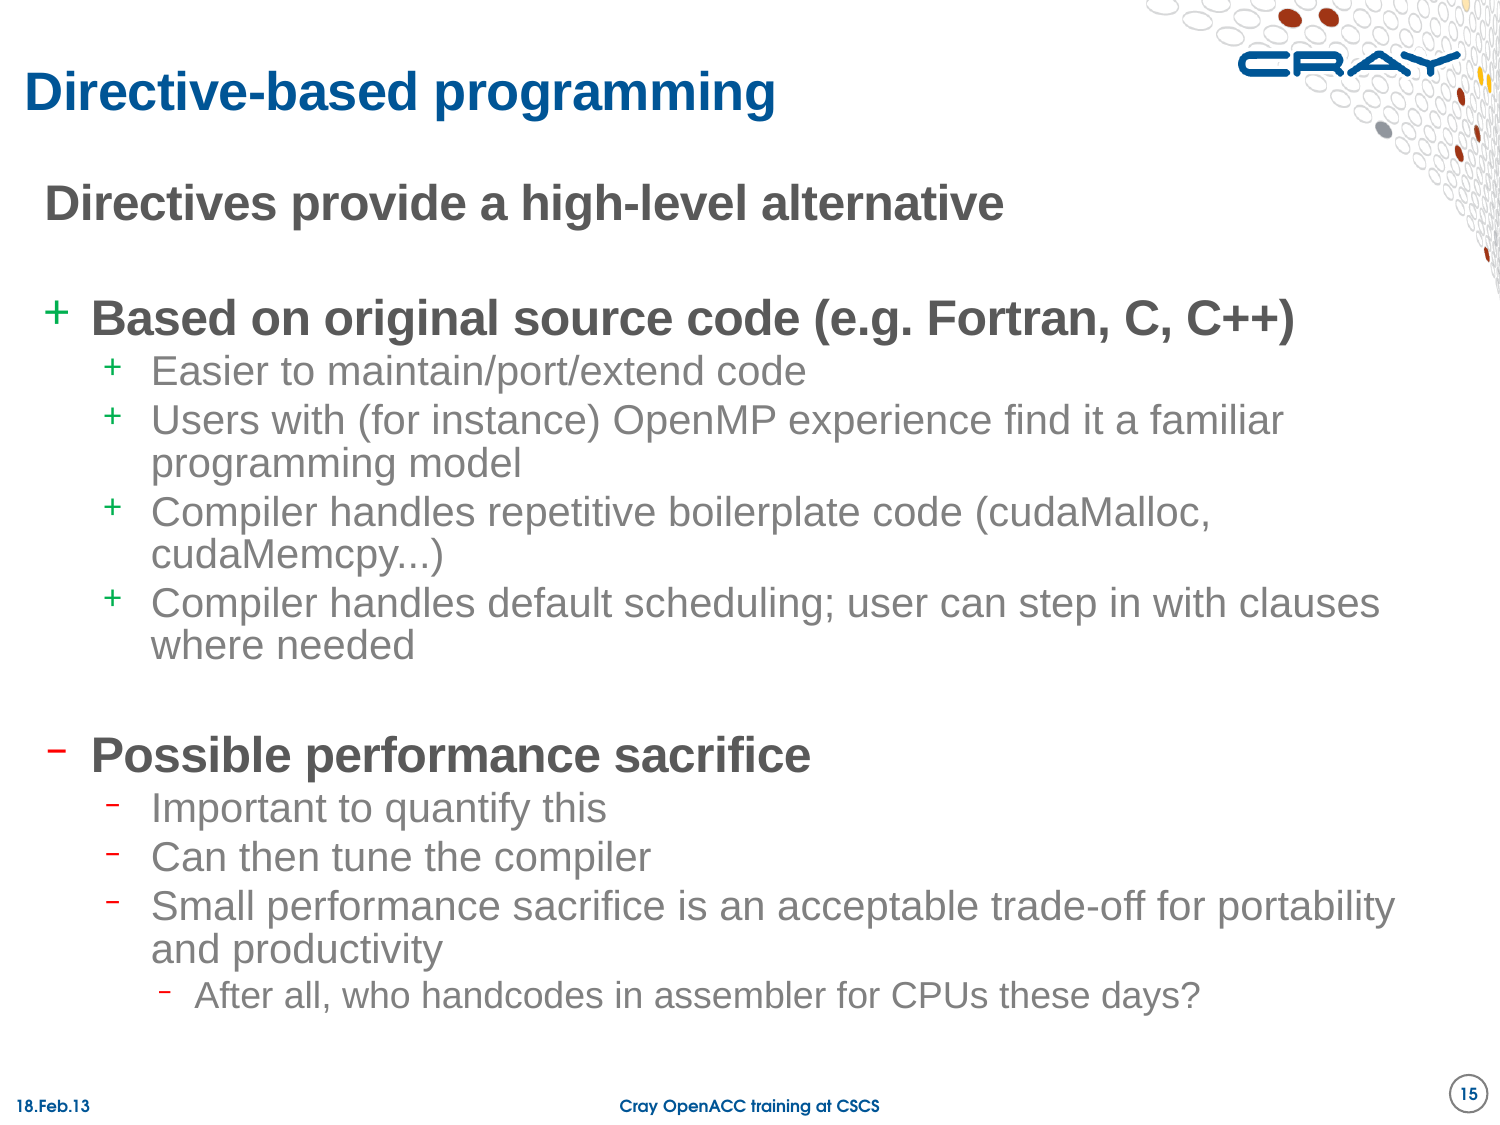

# Directive-based programming
Directives provide a high-level alternative

Based on original source code (e.g. Fortran, C, C++)
Easier to maintain/port/extend code
Users with (for instance) OpenMP experience find it a familiar programming model
Compiler handles repetitive boilerplate code (cudaMalloc, cudaMemcpy...)
Compiler handles default scheduling; user can step in with clauses where needed

Possible performance sacrifice
Important to quantify this
Can then tune the compiler
Small performance sacrifice is an acceptable trade-off for portability and productivity
After all, who handcodes in assembler for CPUs these days?
15
18.Feb.13
Cray OpenACC training at CSCS